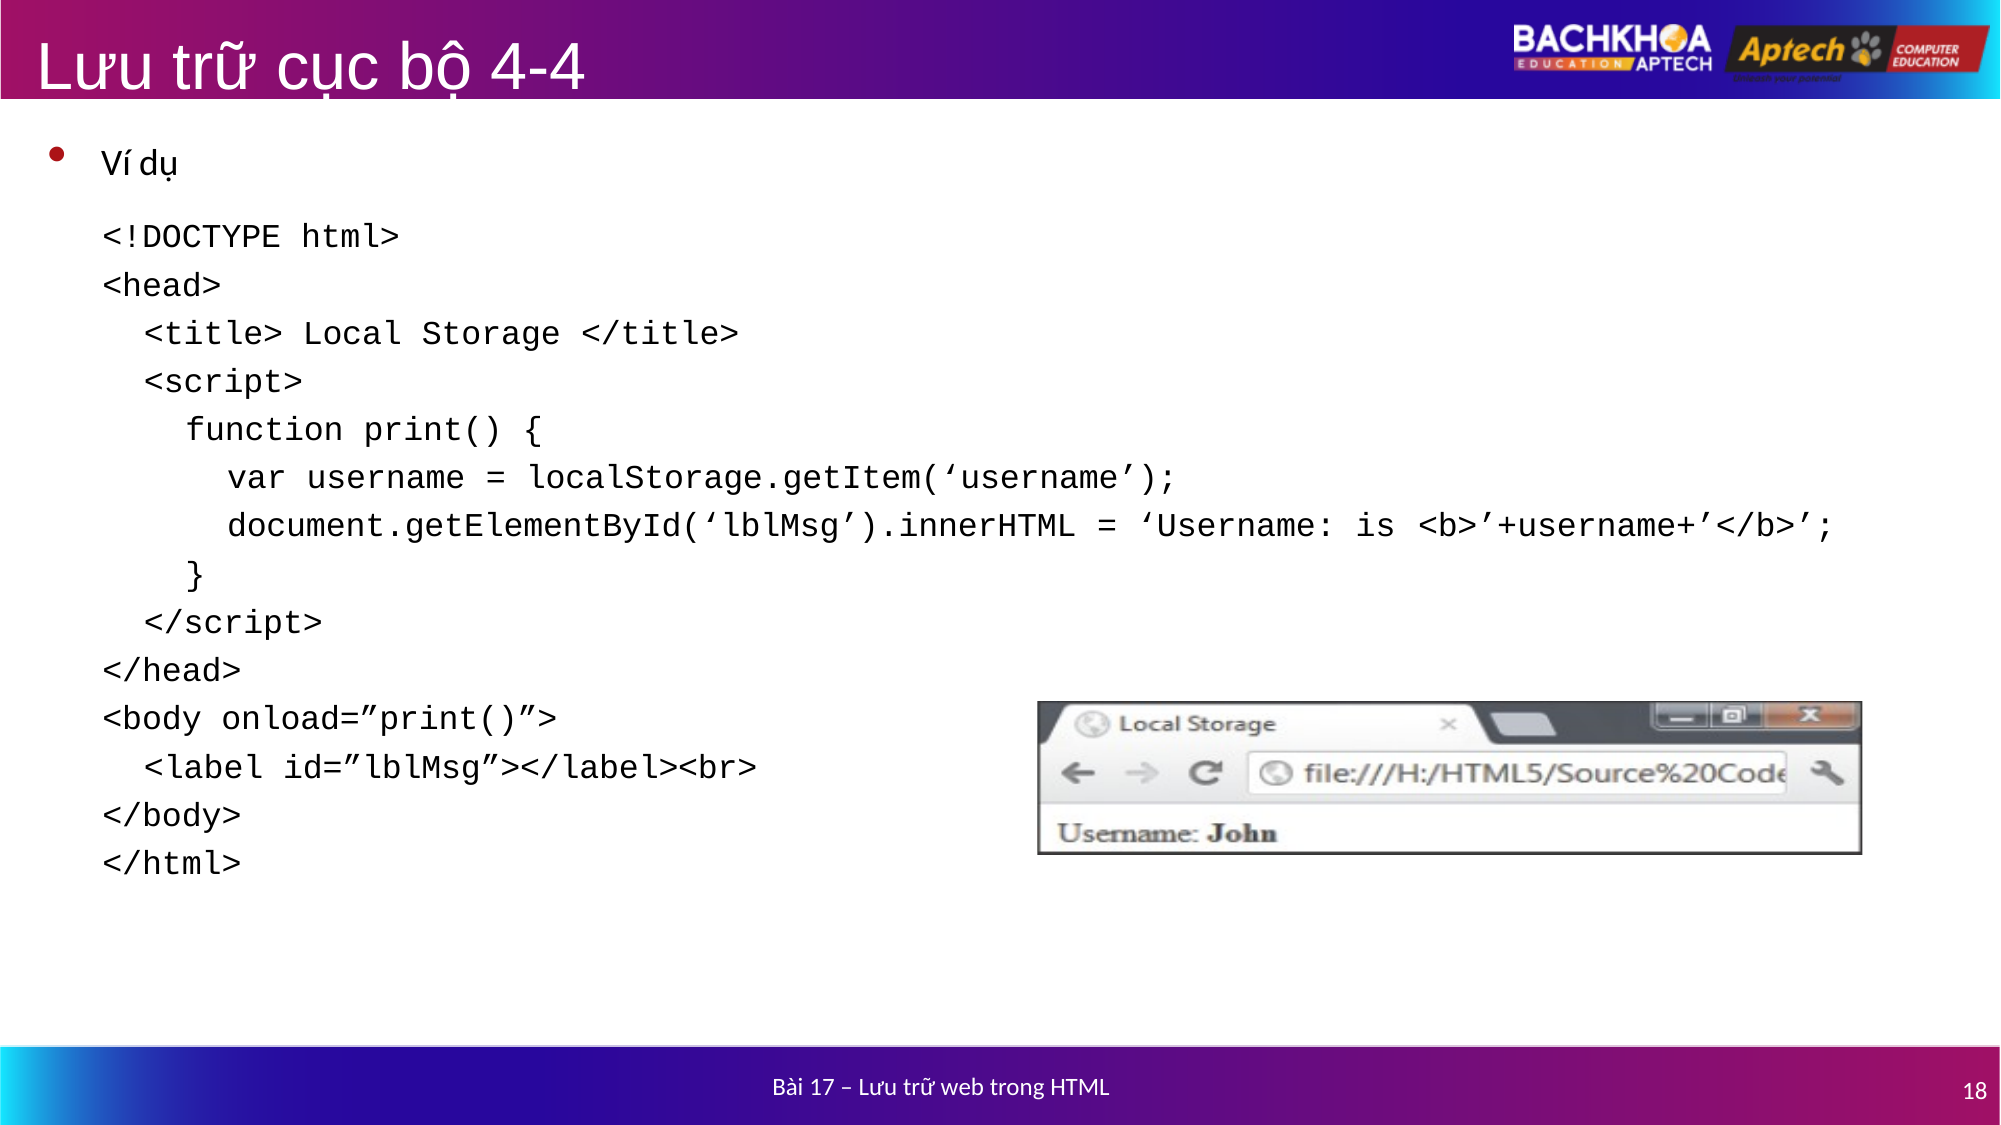

# Lưu trữ cục bộ 4-4
Ví dụ
<!DOCTYPE html>
<head>
<title> Local Storage </title>
<script>
function print() {
var username = localStorage.getItem(‘username’);  document.getElementById(‘lblMsg’).innerHTML = ‘Username: is <b>’+username+’</b>’;
}
</script>
</head>
<body onload=”print()”>
<label id=”lblMsg”></label><br>
</body>
</html>

Bài 17 – Lưu trữ web trong HTML
18